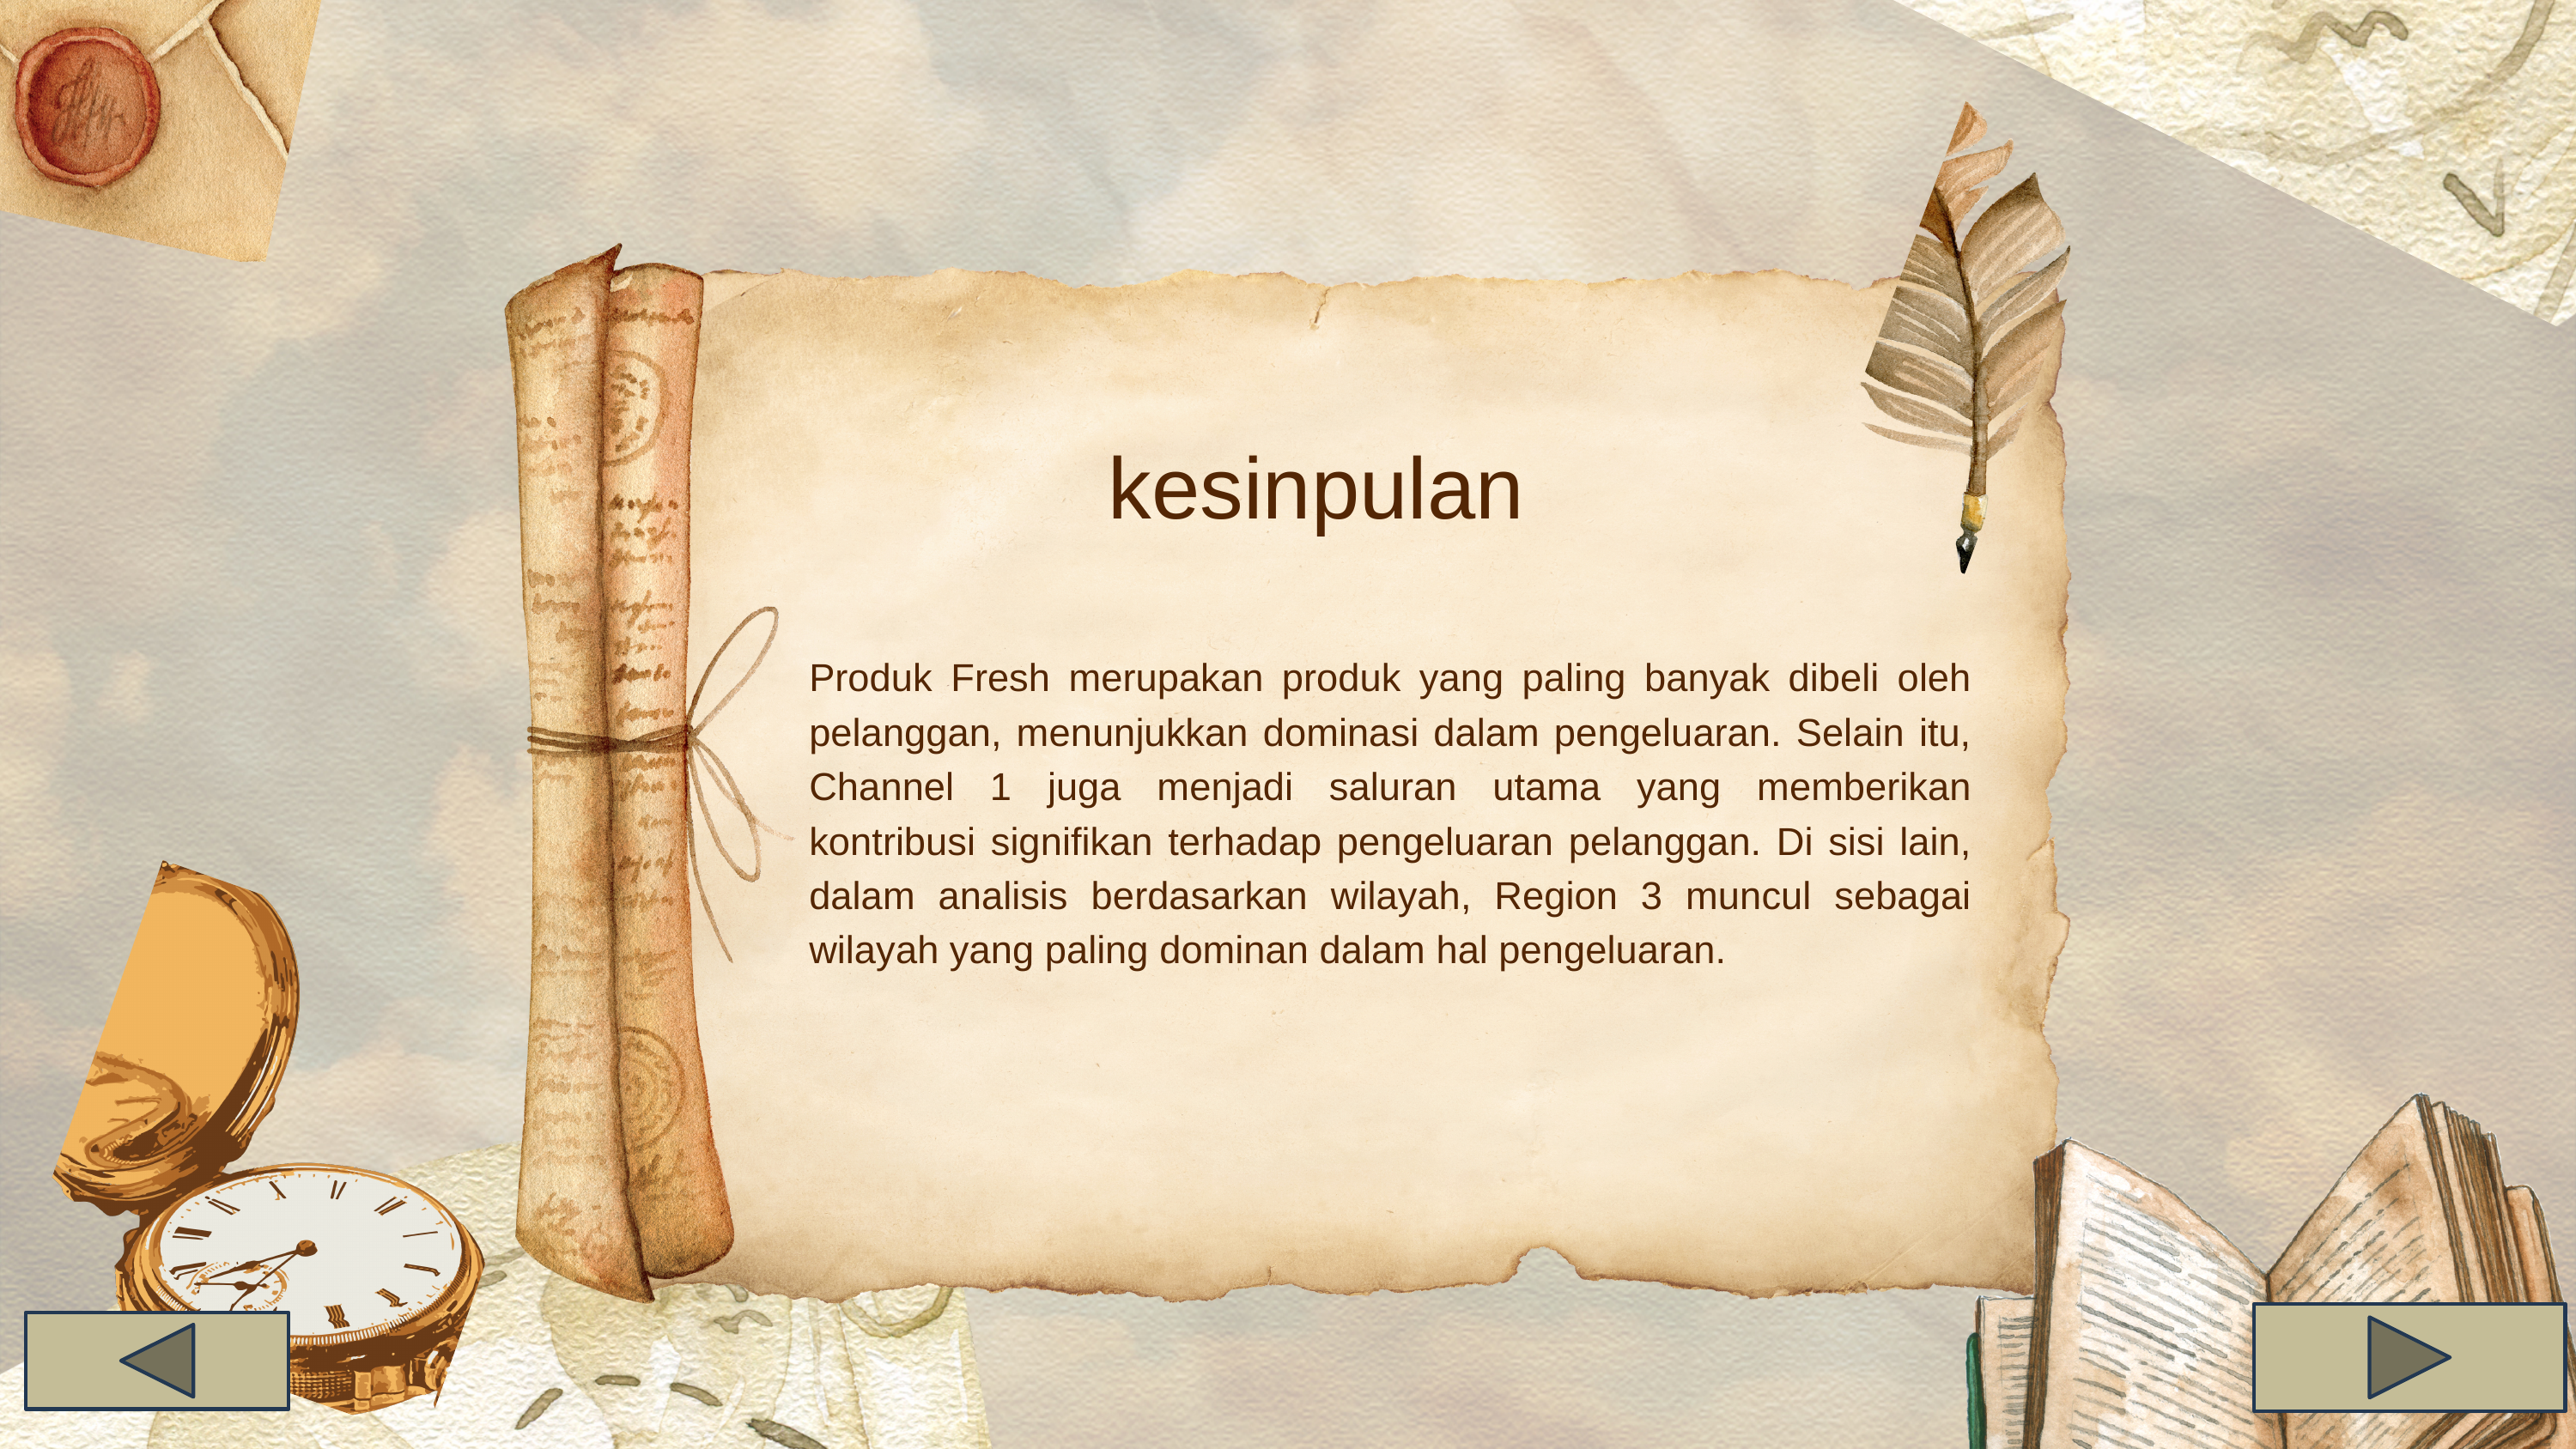

kesinpulan

Produk Fresh merupakan produk yang paling banyak dibeli oleh pelanggan, menunjukkan dominasi dalam pengeluaran. Selain itu, Channel 1 juga menjadi saluran utama yang memberikan kontribusi signifikan terhadap pengeluaran pelanggan. Di sisi lain, dalam analisis berdasarkan wilayah, Region 3 muncul sebagai wilayah yang paling dominan dalam hal pengeluaran.